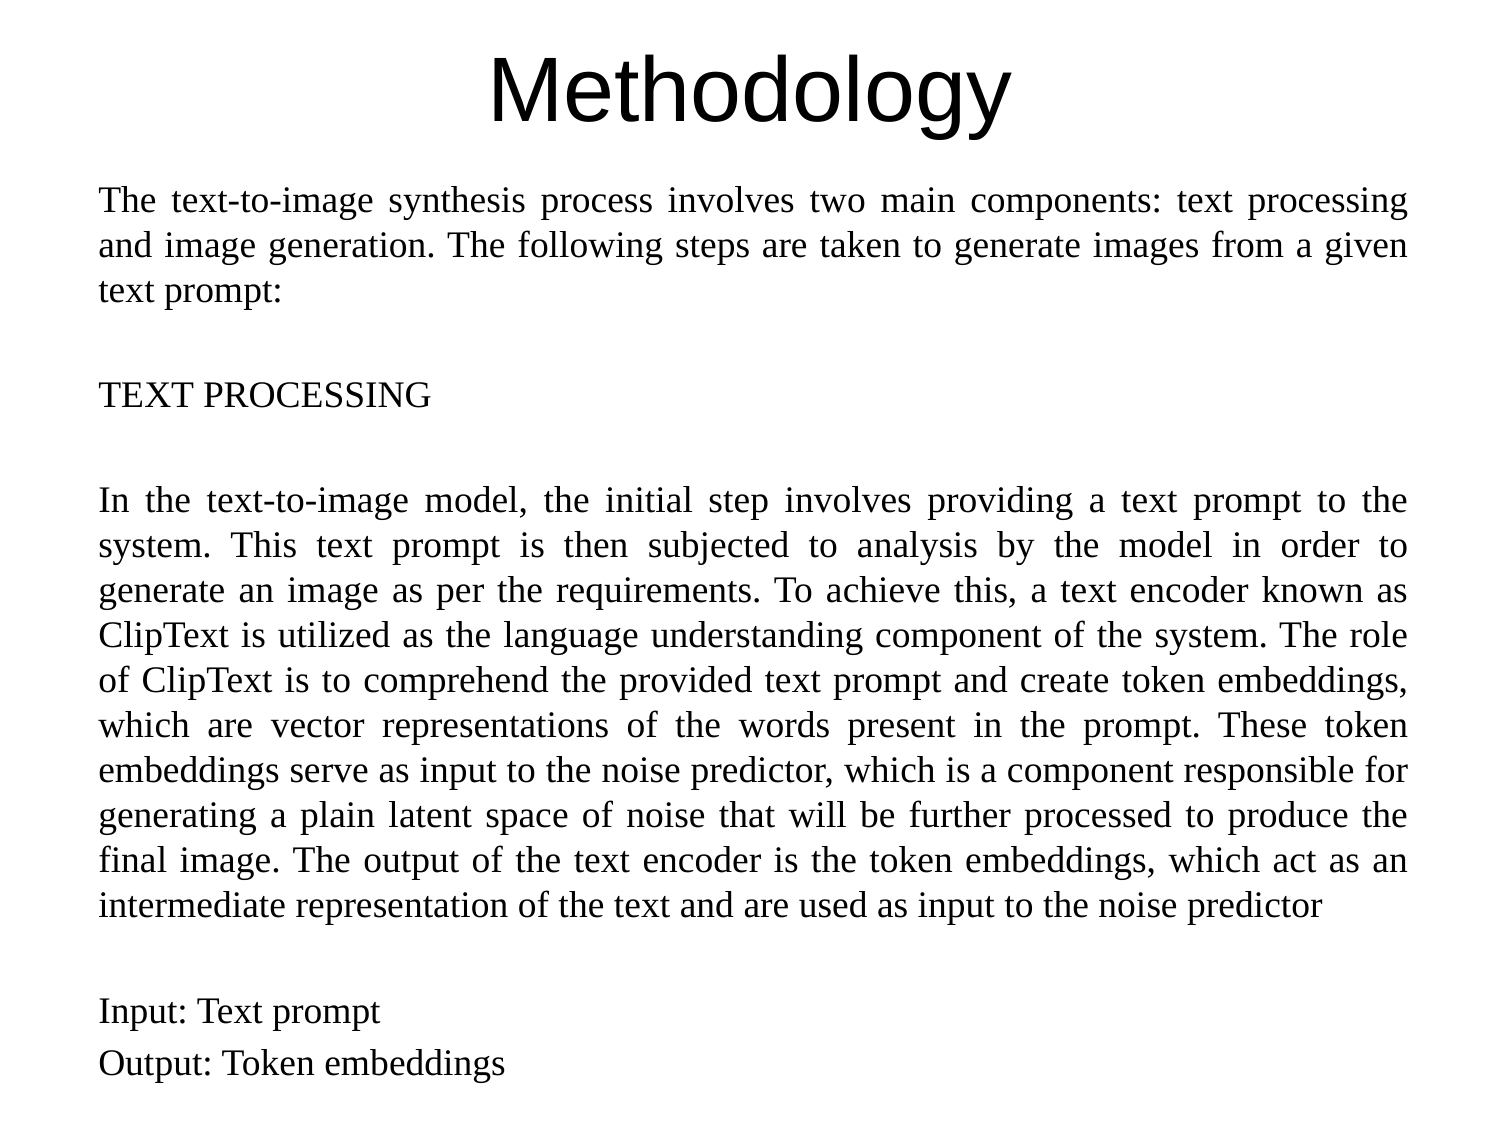

# Methodology
The text-to-image synthesis process involves two main components: text processing and image generation. The following steps are taken to generate images from a given text prompt:

TEXT PROCESSING

In the text-to-image model, the initial step involves providing a text prompt to the system. This text prompt is then subjected to analysis by the model in order to generate an image as per the requirements. To achieve this, a text encoder known as ClipText is utilized as the language understanding component of the system. The role of ClipText is to comprehend the provided text prompt and create token embeddings, which are vector representations of the words present in the prompt. These token embeddings serve as input to the noise predictor, which is a component responsible for generating a plain latent space of noise that will be further processed to produce the final image. The output of the text encoder is the token embeddings, which act as an intermediate representation of the text and are used as input to the noise predictor

Input: Text prompt
Output: Token embeddings
9